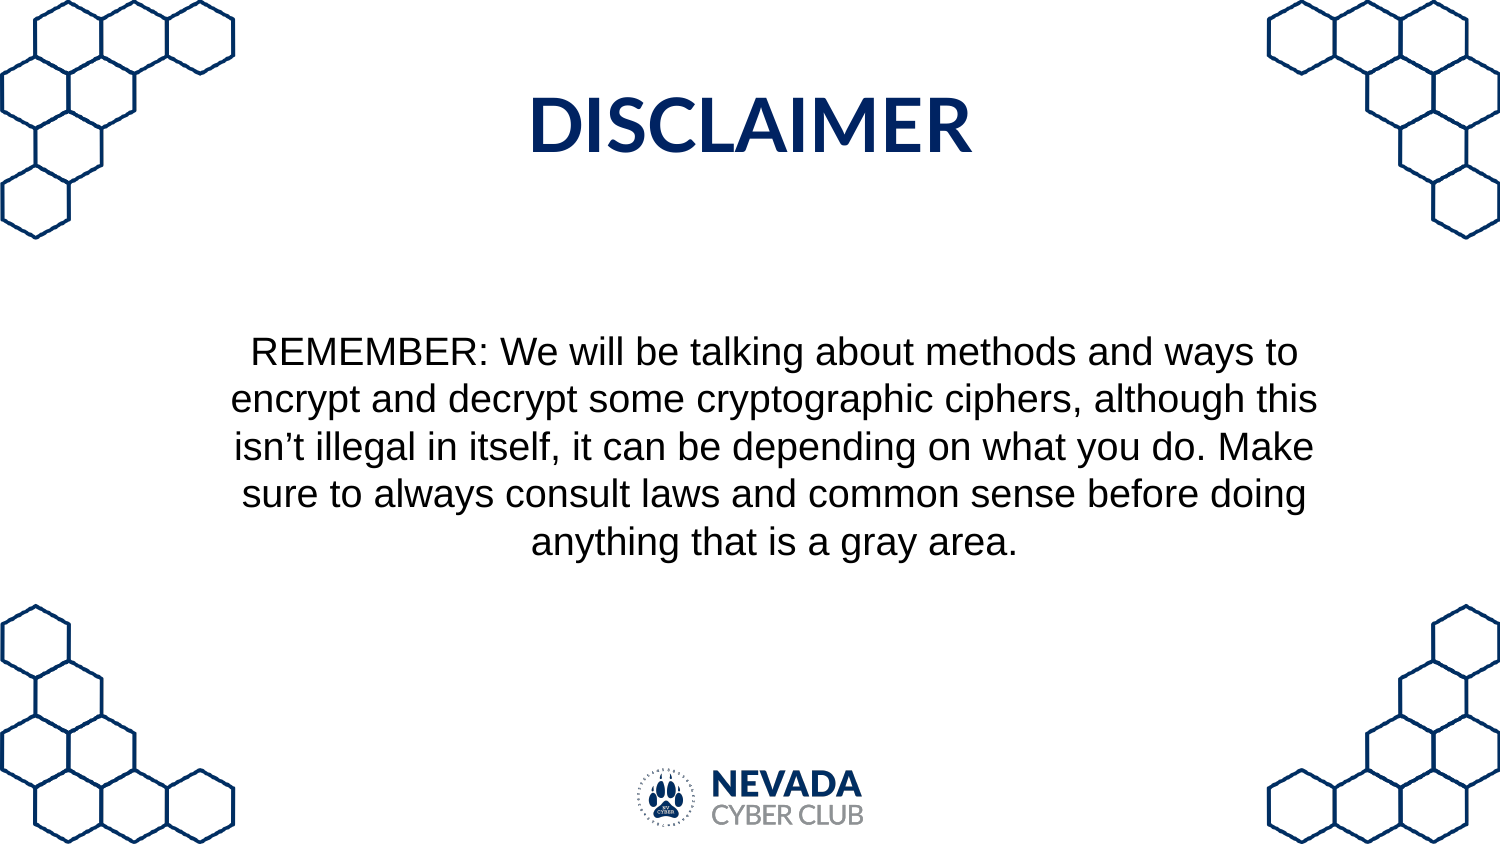

# DISCLAIMER
REMEMBER: We will be talking about methods and ways to encrypt and decrypt some cryptographic ciphers, although this isn’t illegal in itself, it can be depending on what you do. Make sure to always consult laws and common sense before doing anything that is a gray area.